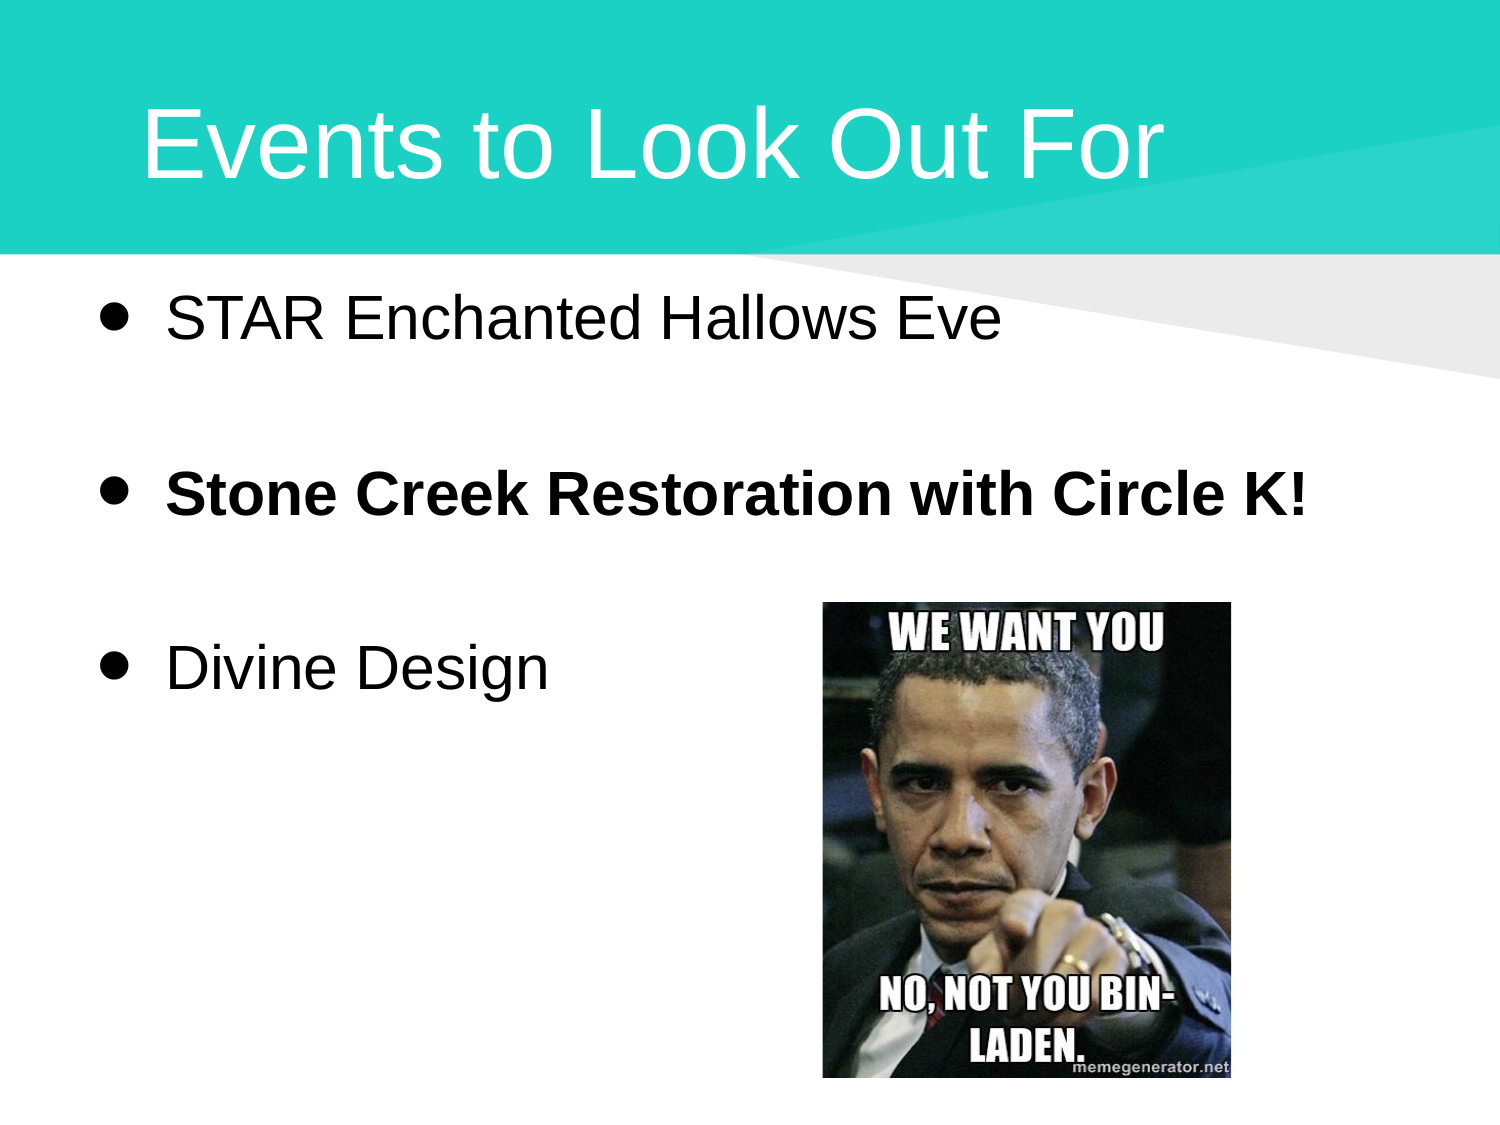

# Events to Look Out For
STAR Enchanted Hallows Eve

Stone Creek Restoration with Circle K!

Divine Design